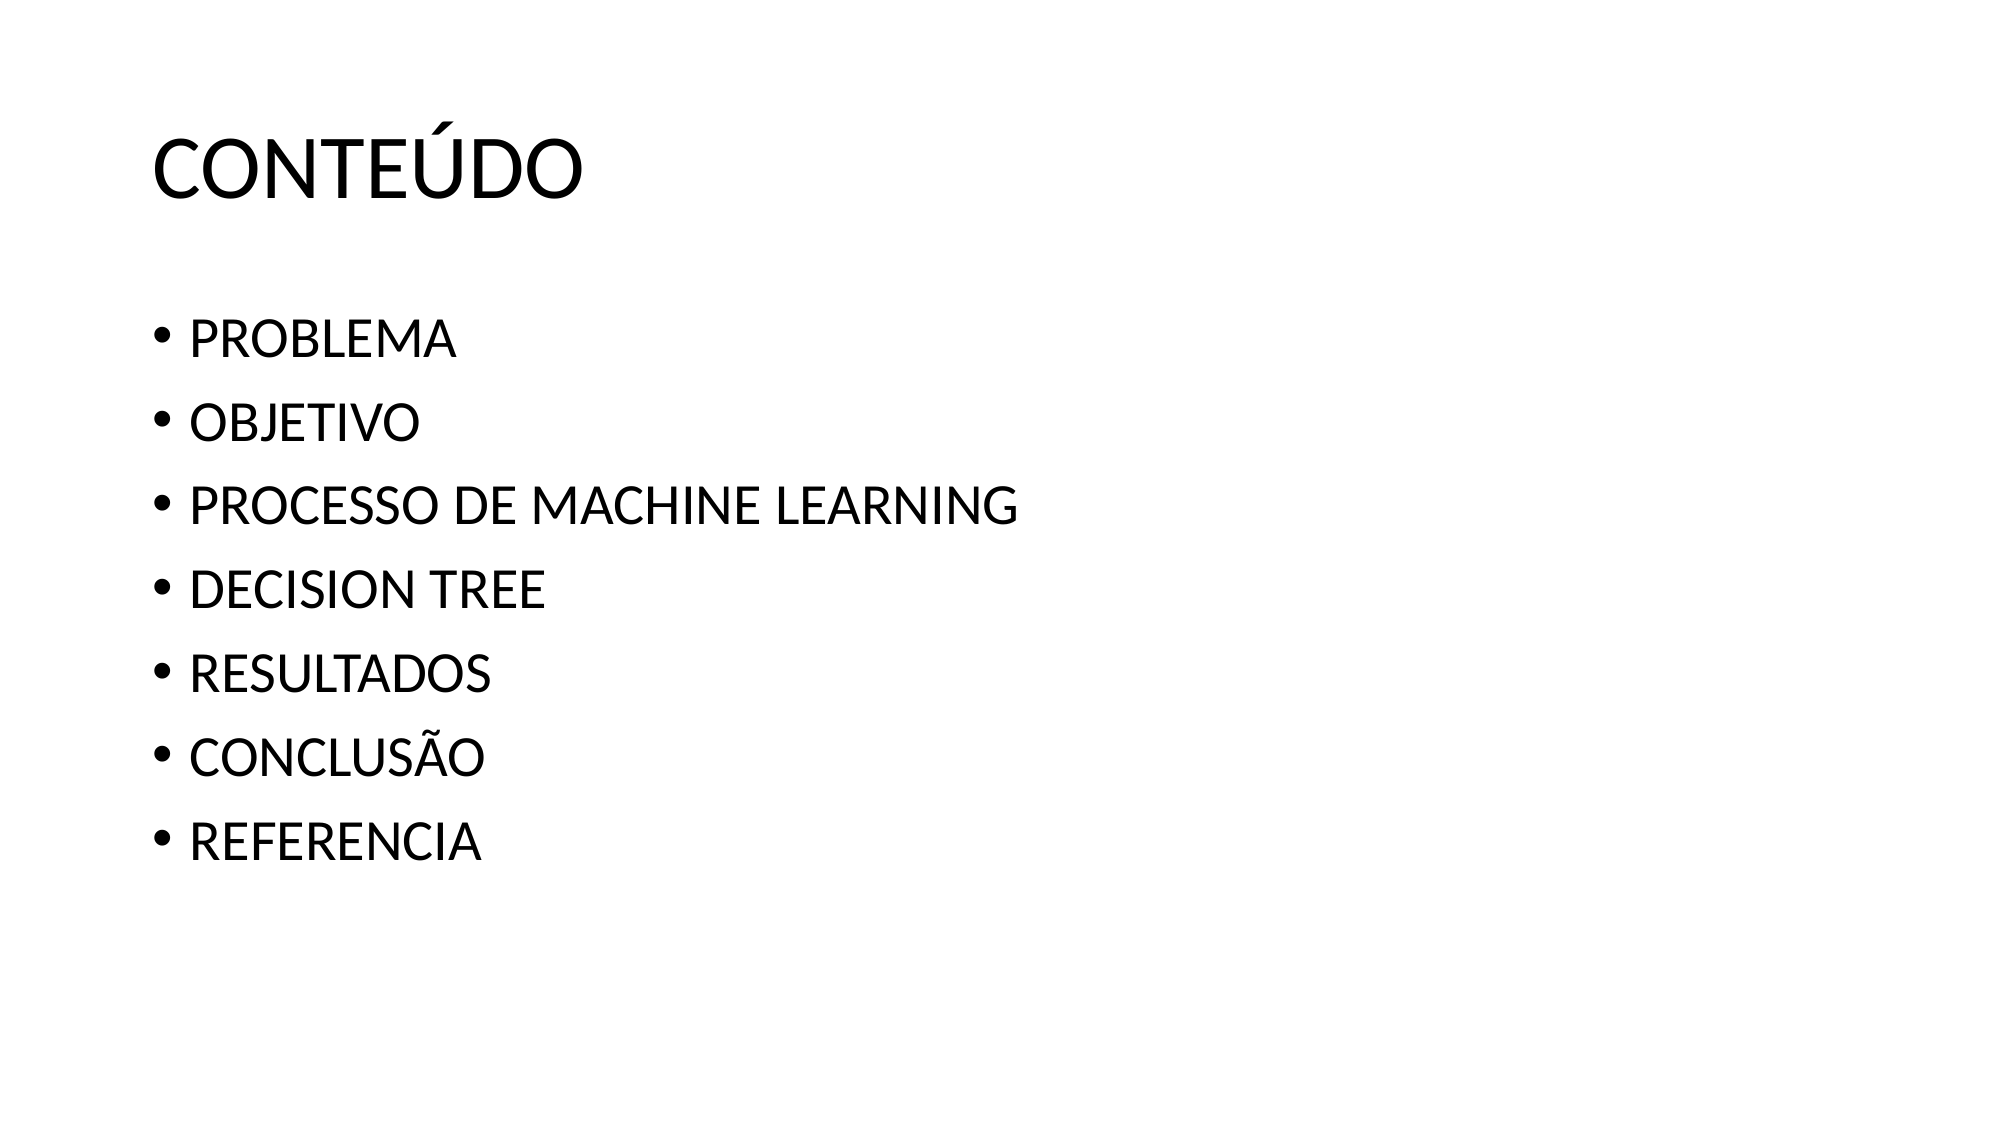

# CONTEÚDO
PROBLEMA
OBJETIVO
PROCESSO DE MACHINE LEARNING
DECISION TREE
RESULTADOS
CONCLUSÃO
REFERENCIA